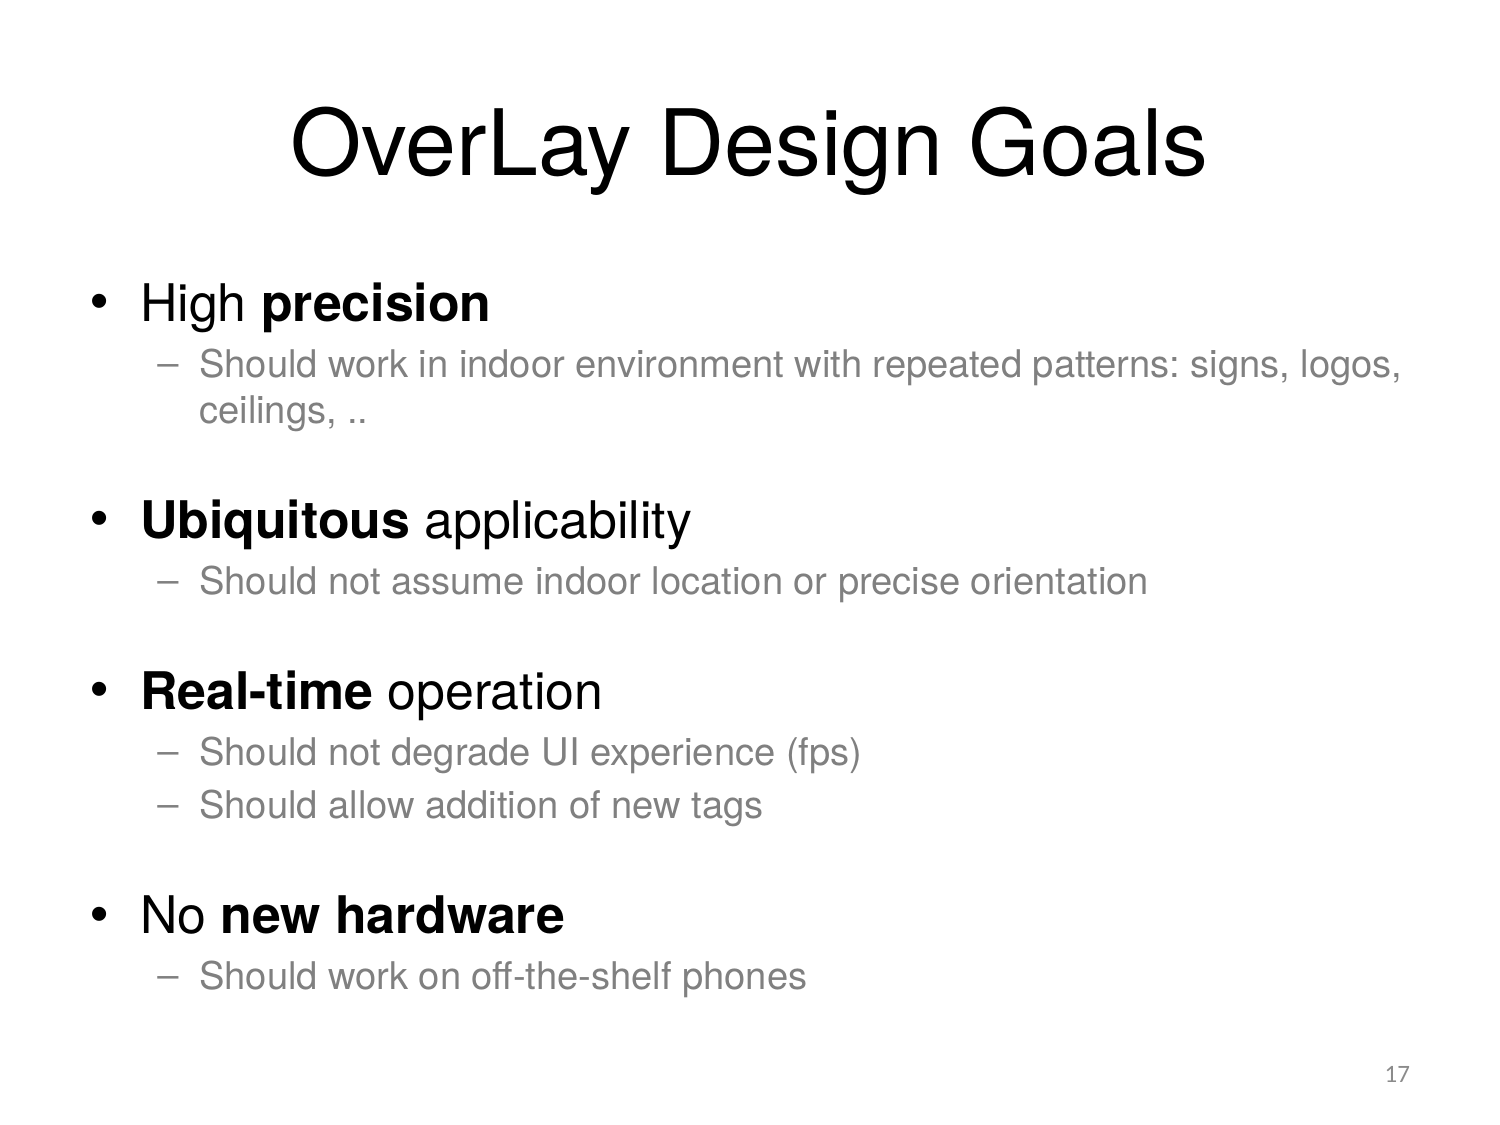

# OverLay Design Goals
High precision
Should work in indoor environment with repeated patterns: signs, logos, ceilings, ..
Ubiquitous applicability
Should not assume indoor location or precise orientation
Real-time operation
Should not degrade UI experience (fps)
Should allow addition of new tags
No new hardware
Should work on off-the-shelf phones
17